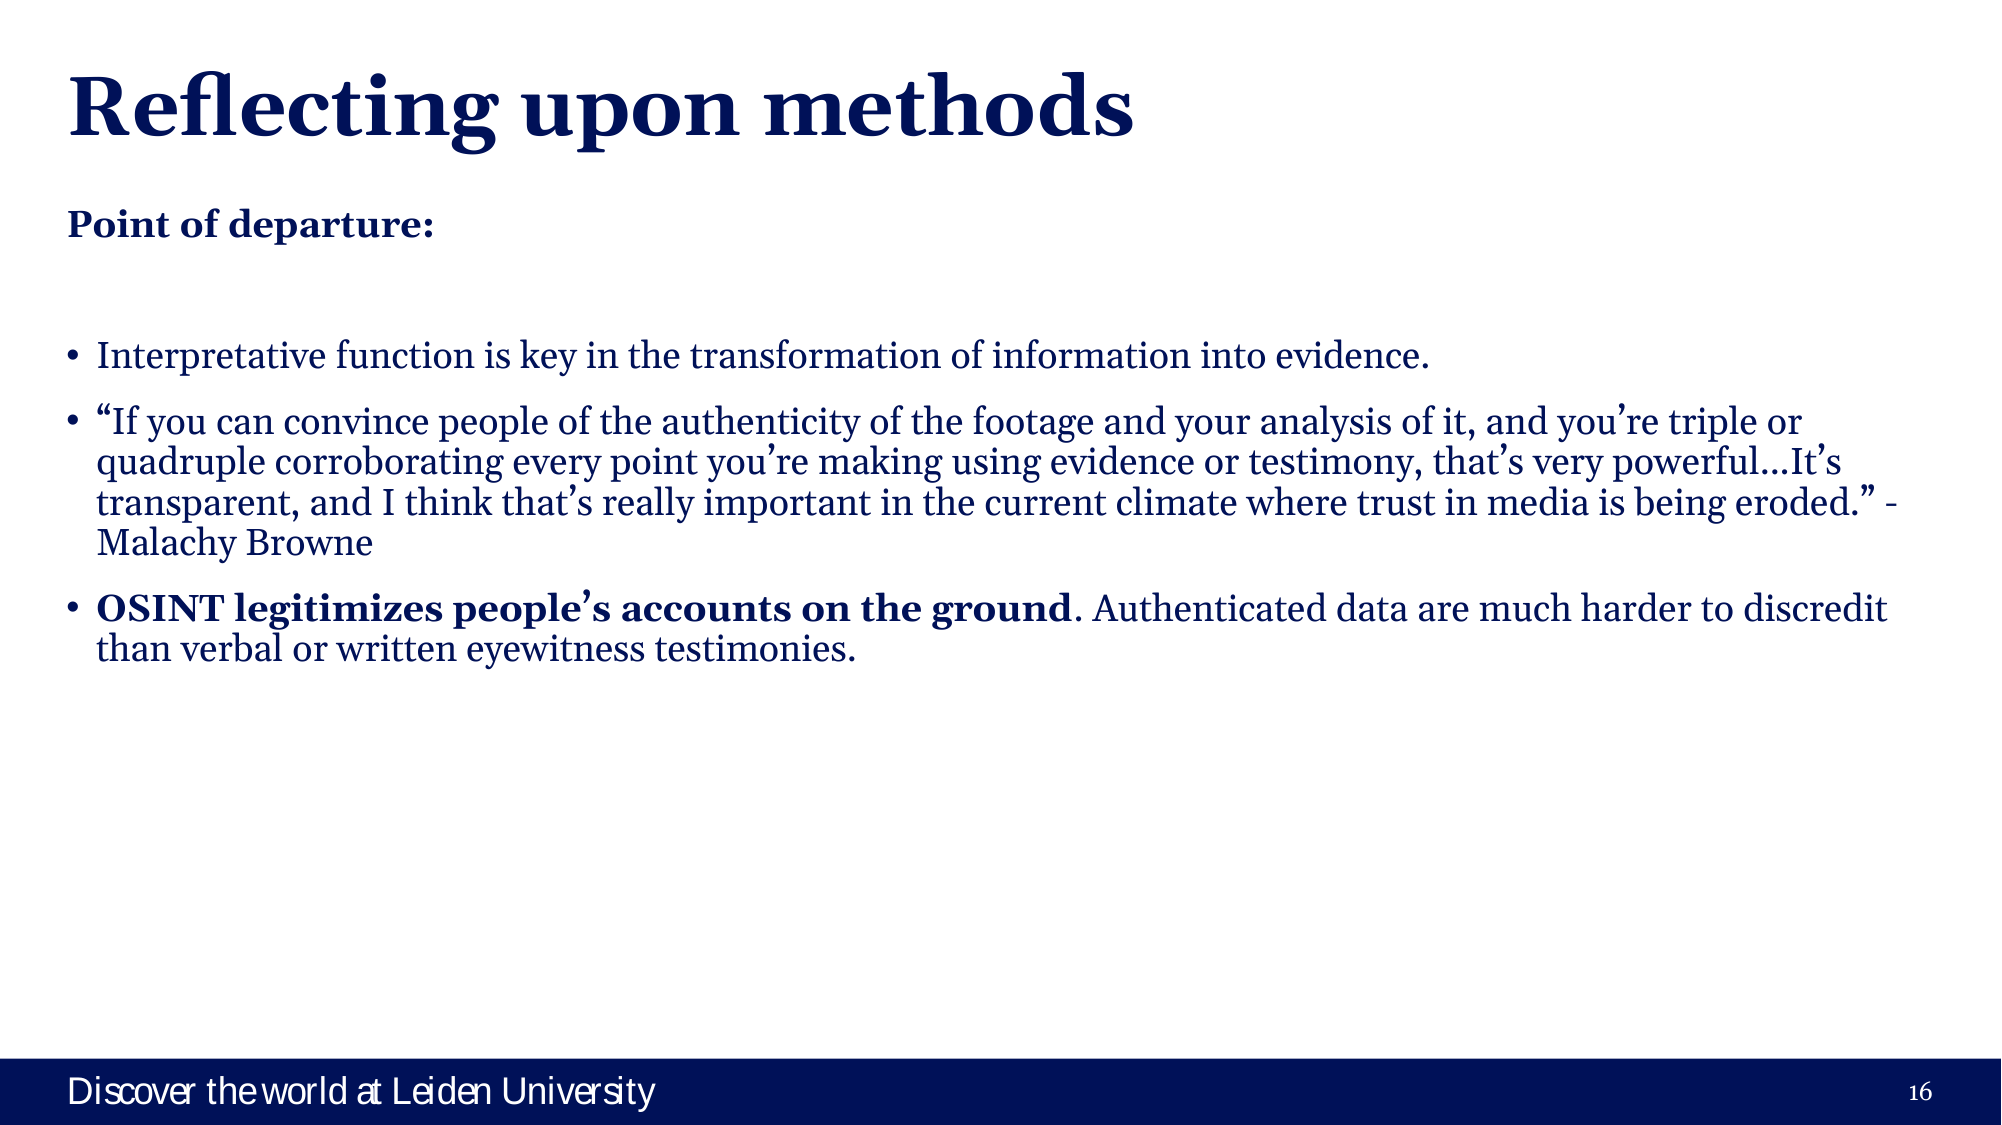

# Reflecting upon methods
Point of departure:

Interpretative function is key in the transformation of information into evidence.
“If you can convince people of the authenticity of the footage and your analysis of it, and you’re triple or quadruple corroborating every point you’re making using evidence or testimony, that’s very powerful...It’s transparent, and I think that’s really important in the current climate where trust in media is being eroded.” - Malachy Browne
OSINT legitimizes people’s accounts on the ground. Authenticated data are much harder to discredit than verbal or written eyewitness testimonies.

16